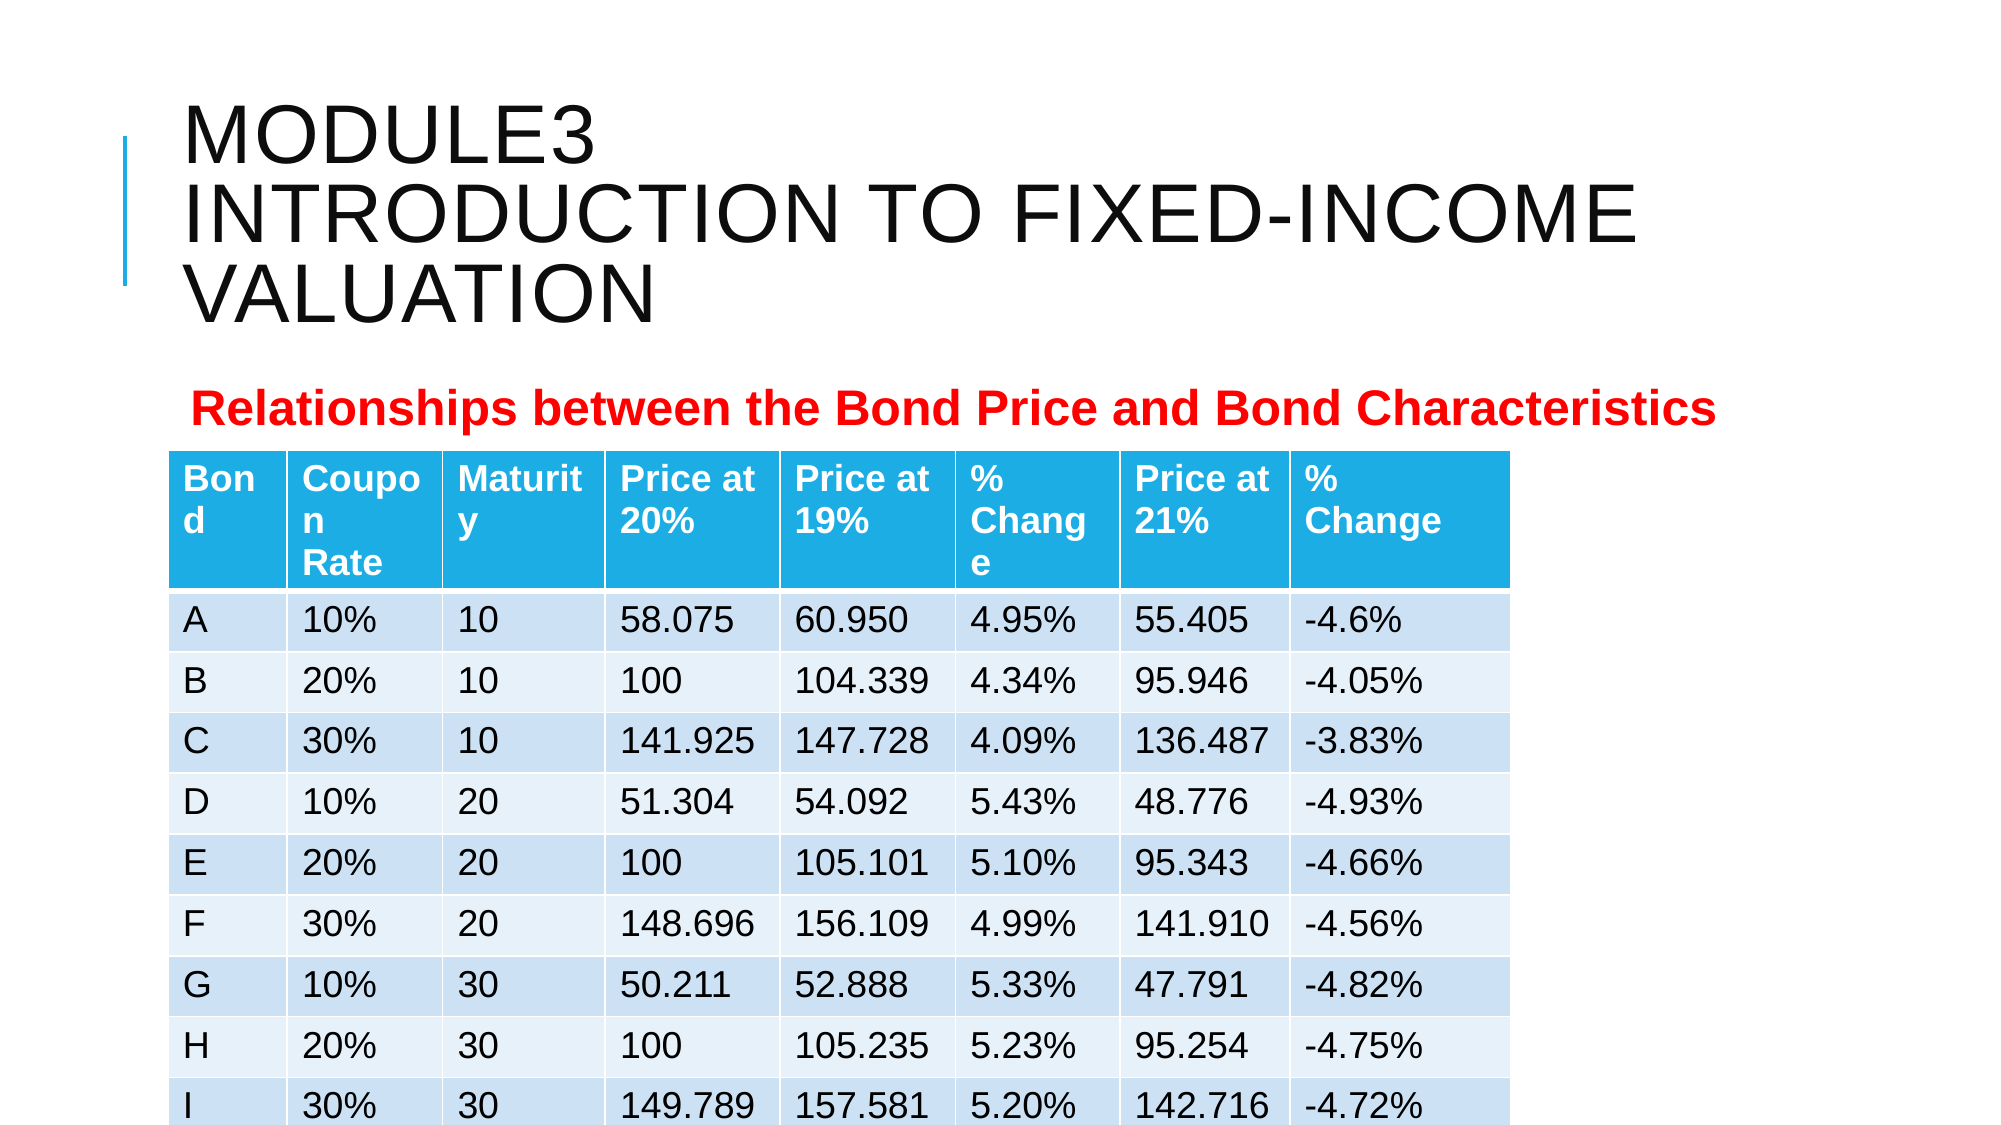

# Module3 Introduction to fixed-income valuation
Relationships between the Bond Price and Bond Characteristics

| Bond | Coupon Rate | Maturity | Price at 20% | Price at 19% | % Change | Price at 21% | % Change |
| --- | --- | --- | --- | --- | --- | --- | --- |
| A | 10% | 10 | 58.075 | 60.950 | 4.95% | 55.405 | -4.6% |
| B | 20% | 10 | 100 | 104.339 | 4.34% | 95.946 | -4.05% |
| C | 30% | 10 | 141.925 | 147.728 | 4.09% | 136.487 | -3.83% |
| D | 10% | 20 | 51.304 | 54.092 | 5.43% | 48.776 | -4.93% |
| E | 20% | 20 | 100 | 105.101 | 5.10% | 95.343 | -4.66% |
| F | 30% | 20 | 148.696 | 156.109 | 4.99% | 141.910 | -4.56% |
| G | 10% | 30 | 50.211 | 52.888 | 5.33% | 47.791 | -4.82% |
| H | 20% | 30 | 100 | 105.235 | 5.23% | 95.254 | -4.75% |
| I | 30% | 30 | 149.789 | 157.581 | 5.20% | 142.716 | -4.72% |